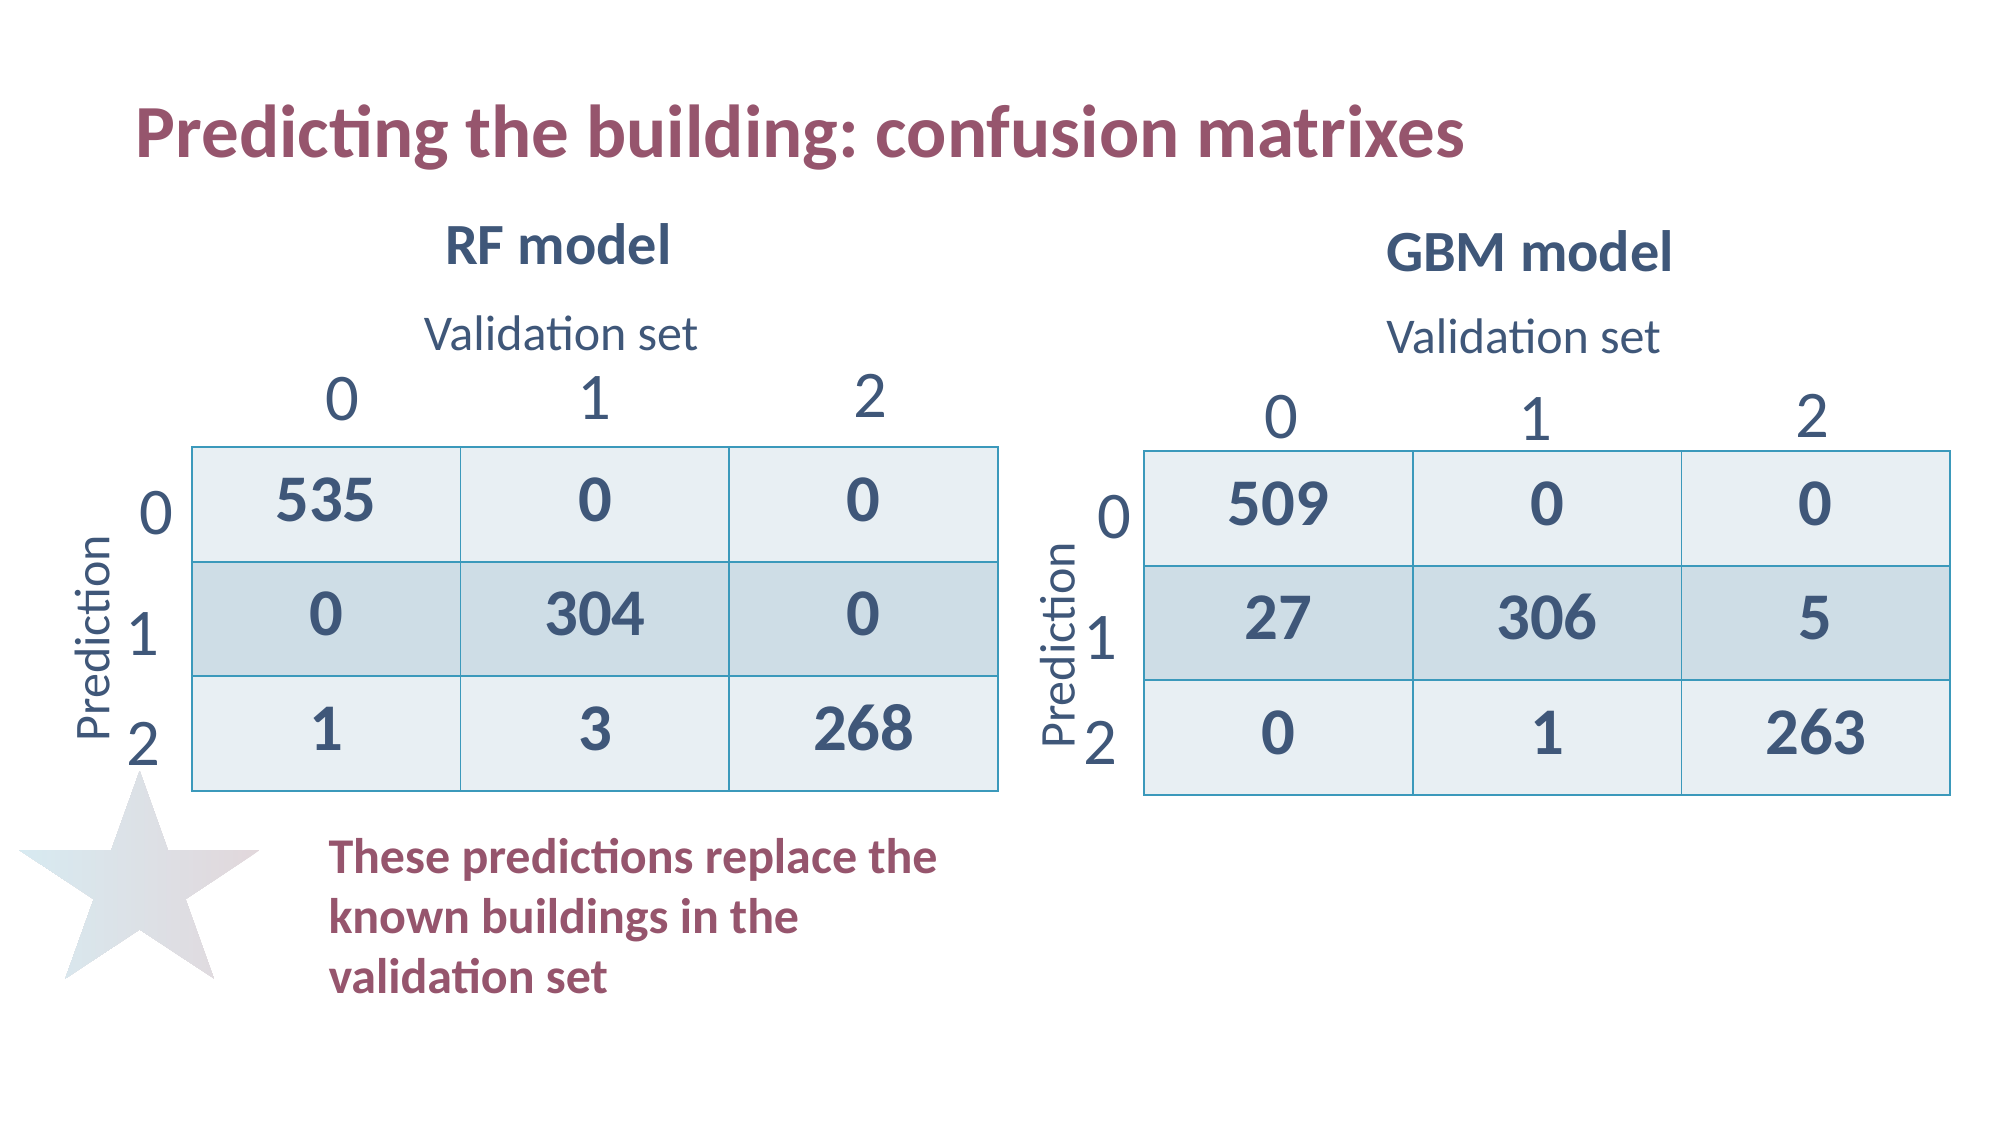

# Predicting the building: confusion matrixes
RF model
GBM model
Validation set
Validation set
2
1
0
2
0
1
| 535 | 0 | 0 |
| --- | --- | --- |
| 0 | 304 | 0 |
| 1 | 3 | 268 |
| 509 | 0 | 0 |
| --- | --- | --- |
| 27 | 306 | 5 |
| 0 | 1 | 263 |
0
0
1
1
Prediction
Prediction
2
2

These predictions replace the known buildings in the validation set